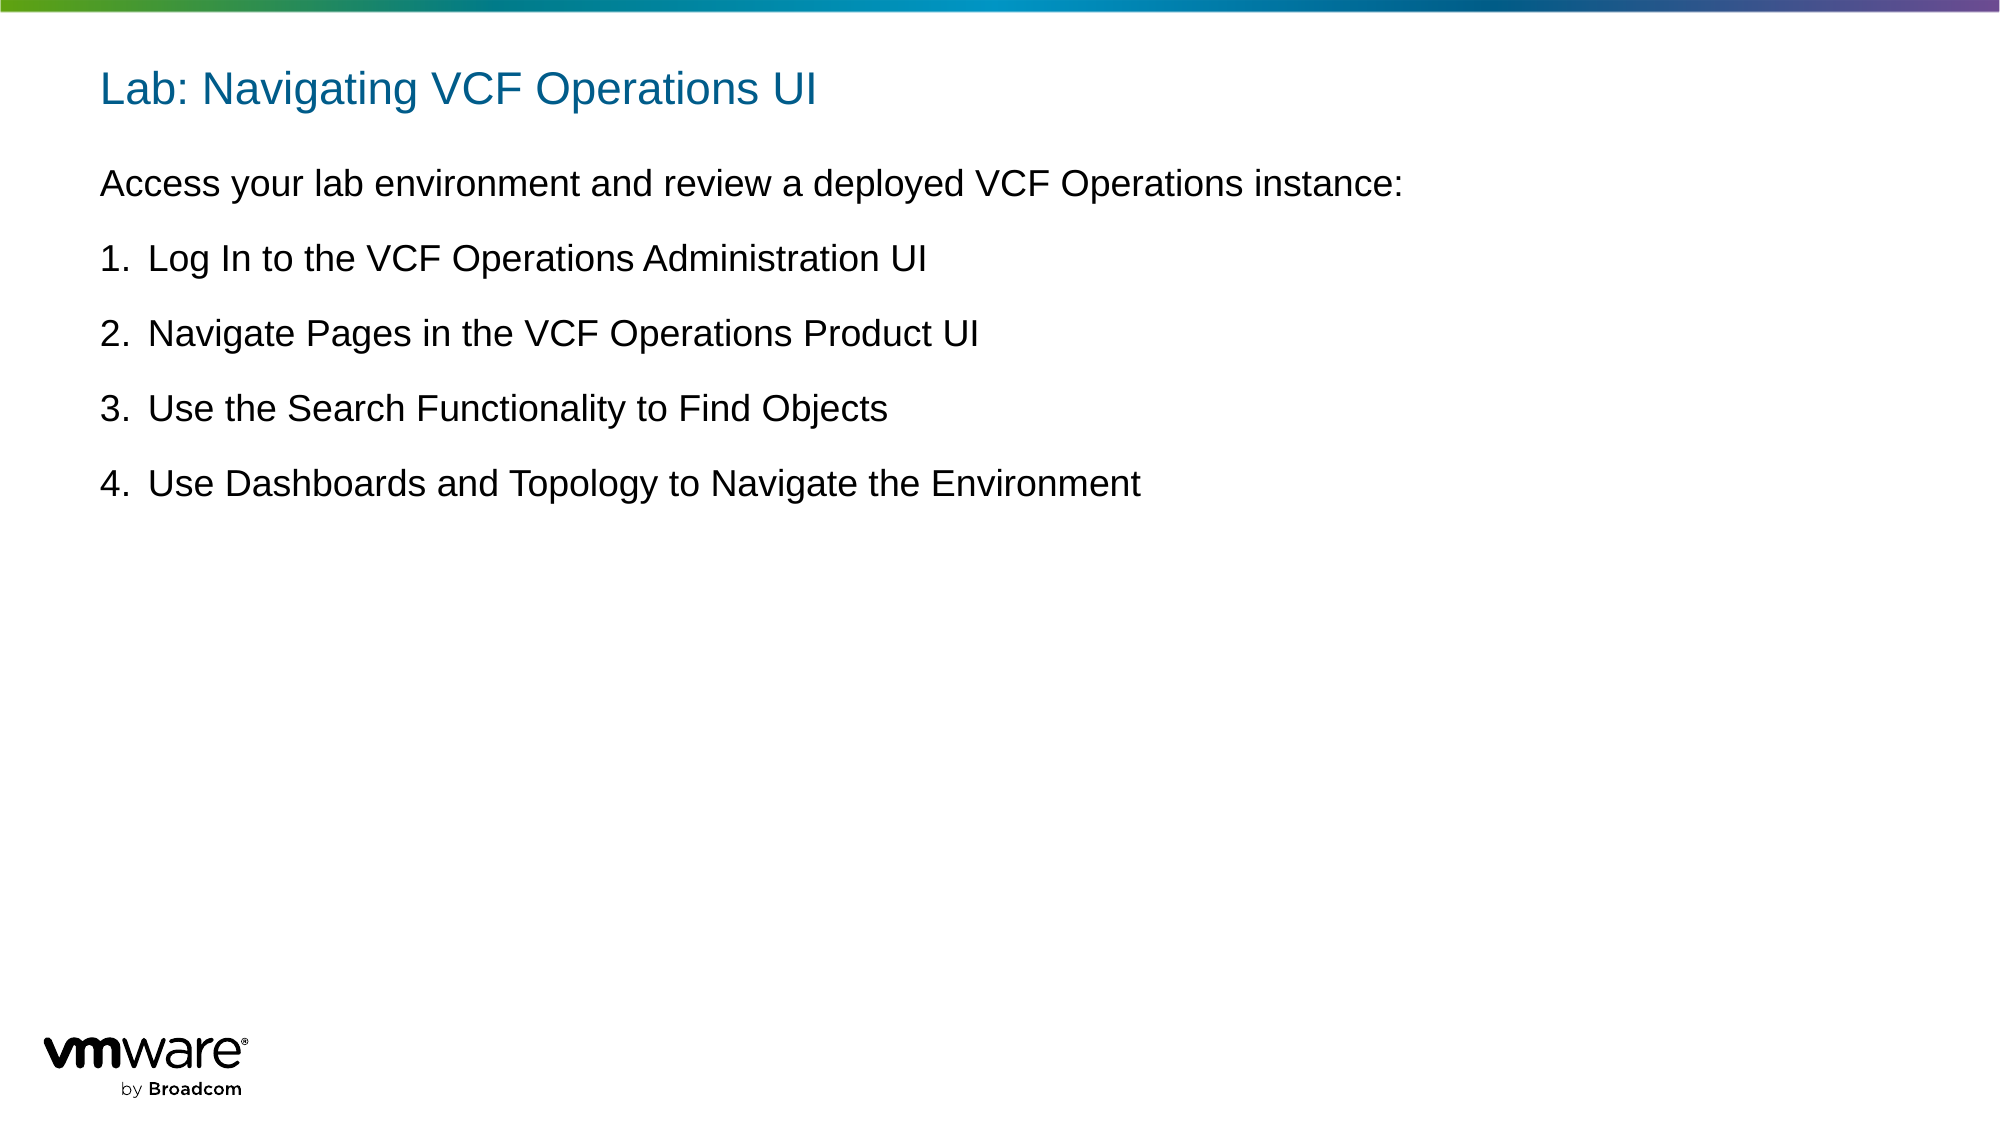

# Lab: Navigating VCF Operations UI
Access your lab environment and review a deployed VCF Operations instance:
Log In to the VCF Operations Administration UI
Navigate Pages in the VCF Operations Product UI
Use the Search Functionality to Find Objects
Use Dashboards and Topology to Navigate the Environment